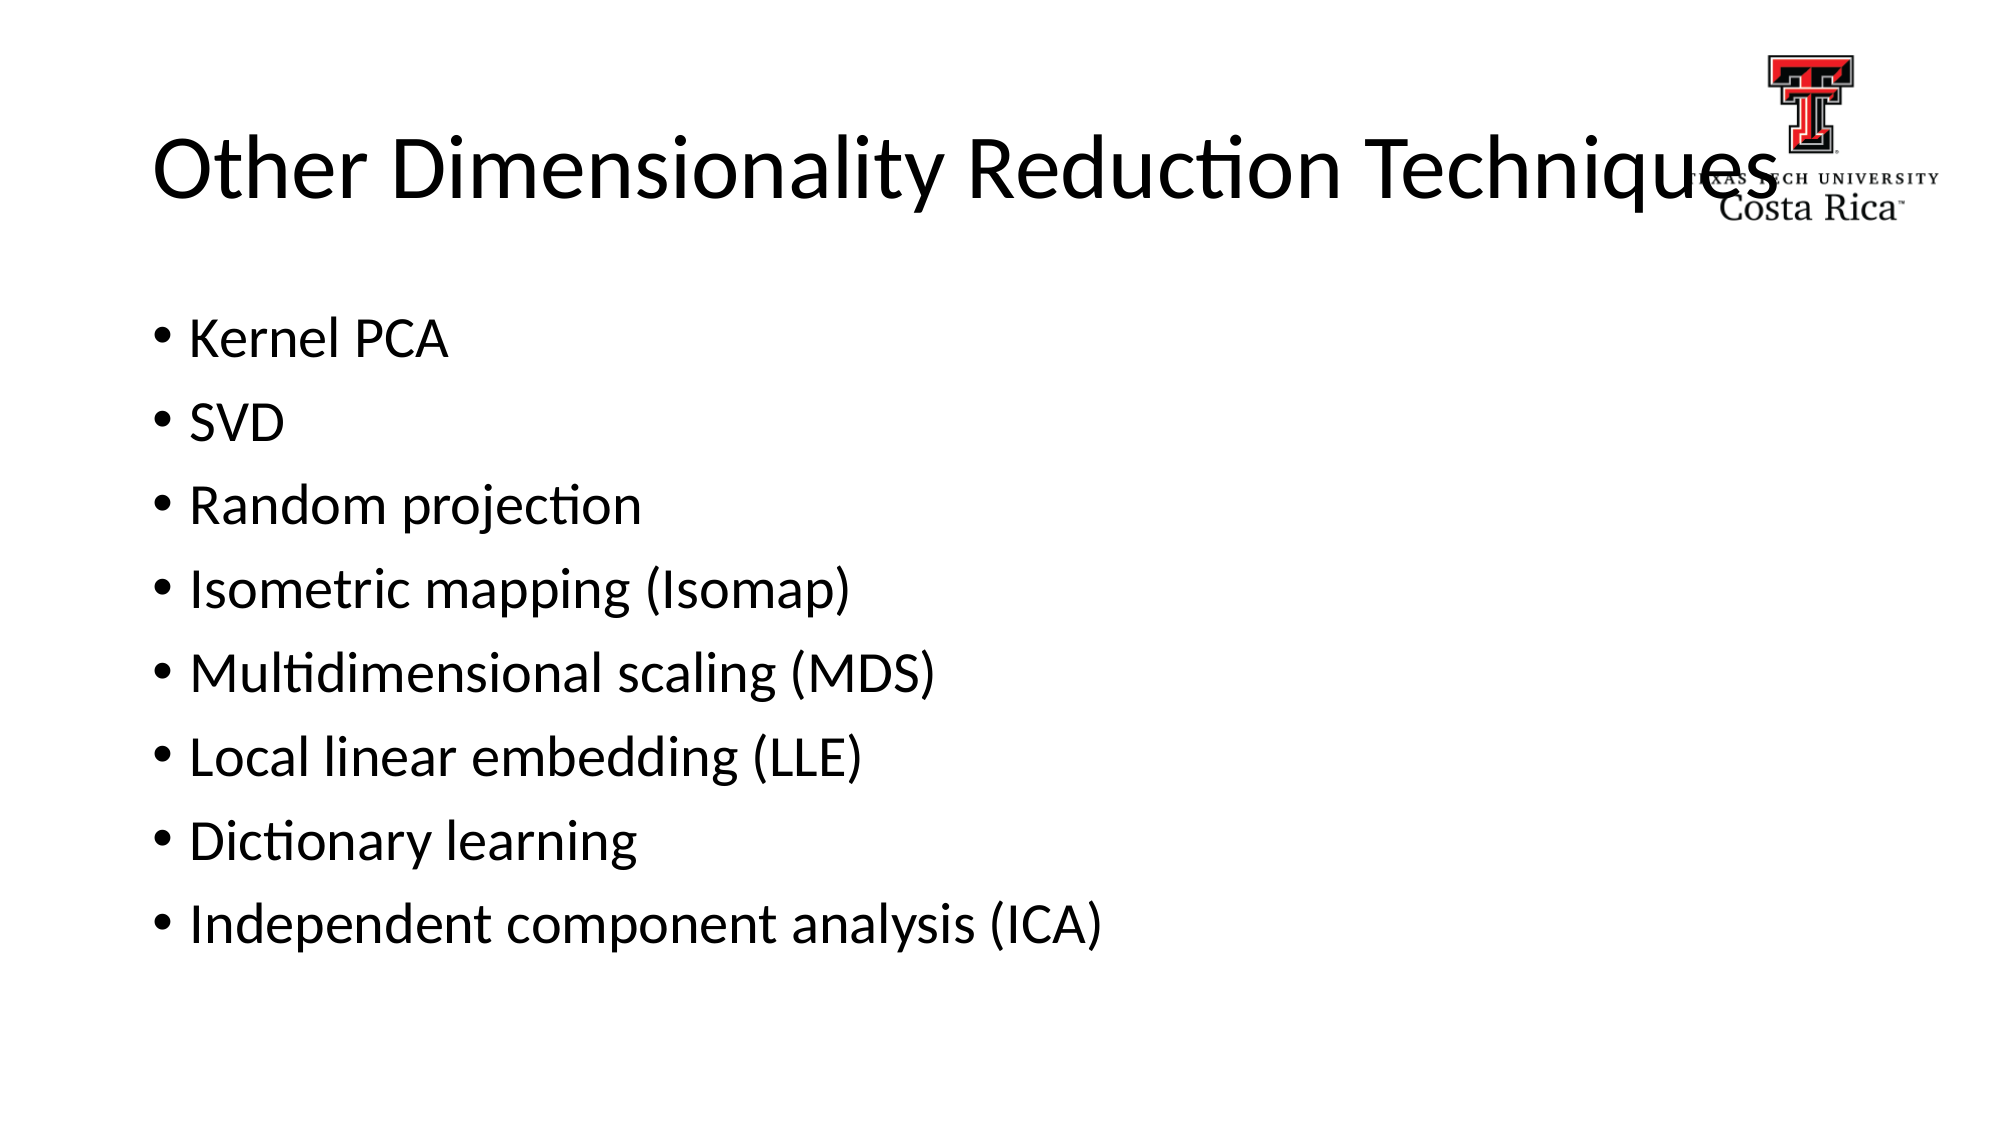

# Other Dimensionality Reduction Techniques
Kernel PCA
SVD
Random projection
Isometric mapping (Isomap)
Multidimensional scaling (MDS)
Local linear embedding (LLE)
Dictionary learning
Independent component analysis (ICA)